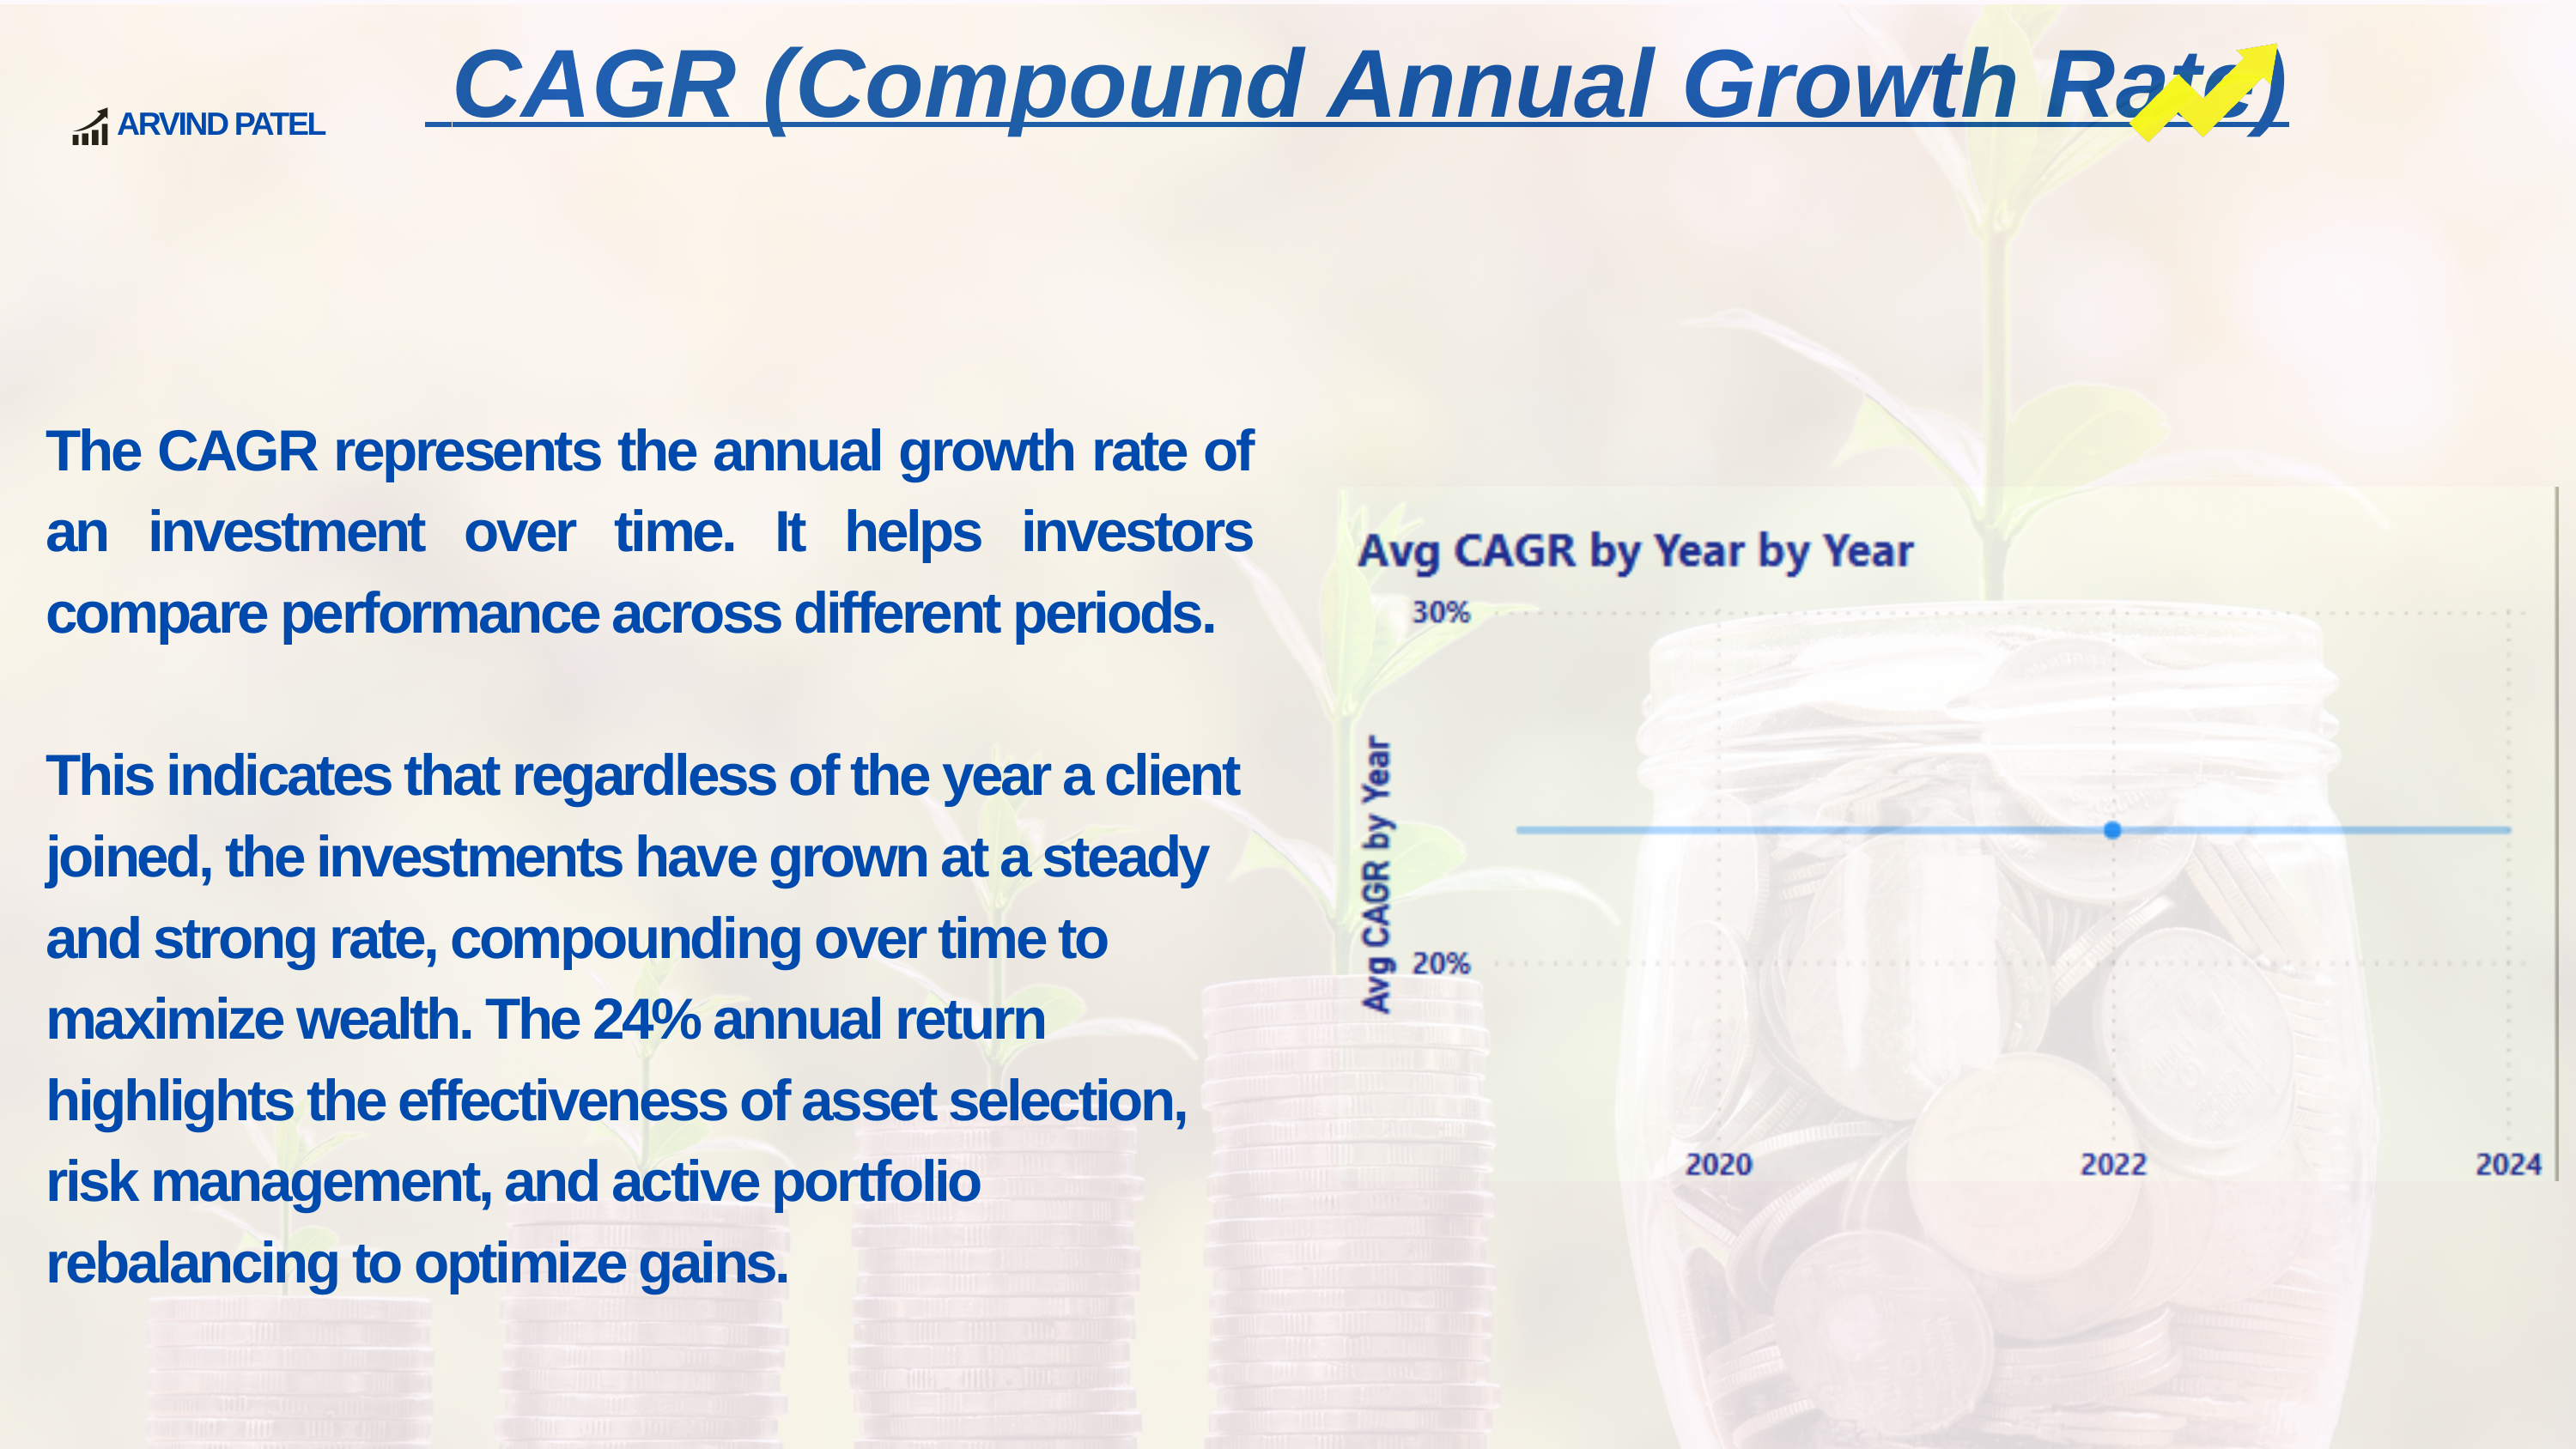

CAGR (Compound Annual Growth Rate)
ARVIND PATEL

The CAGR represents the annual growth rate of an investment over time. It helps investors compare performance across different periods.

This indicates that regardless of the year a client joined, the investments have grown at a steady and strong rate, compounding over time to maximize wealth. The 24% annual return highlights the effectiveness of asset selection, risk management, and active portfolio rebalancing to optimize gains.